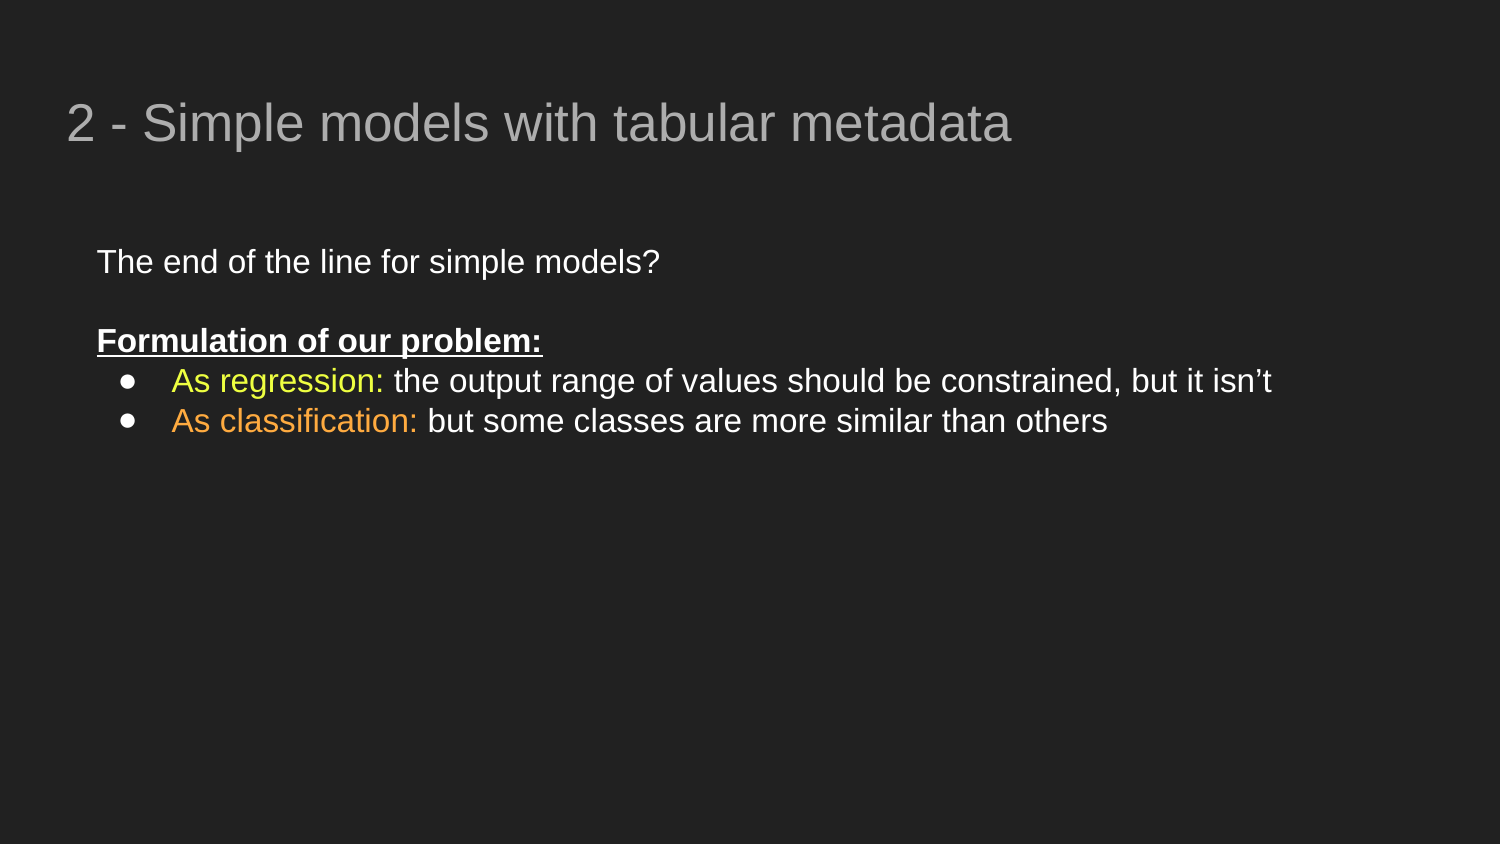

# 2 - Simple models with tabular metadata
The end of the line for simple models?

Formulation of our problem:
As regression: the output range of values should be constrained, but it isn’t
As classification: but some classes are more similar than others